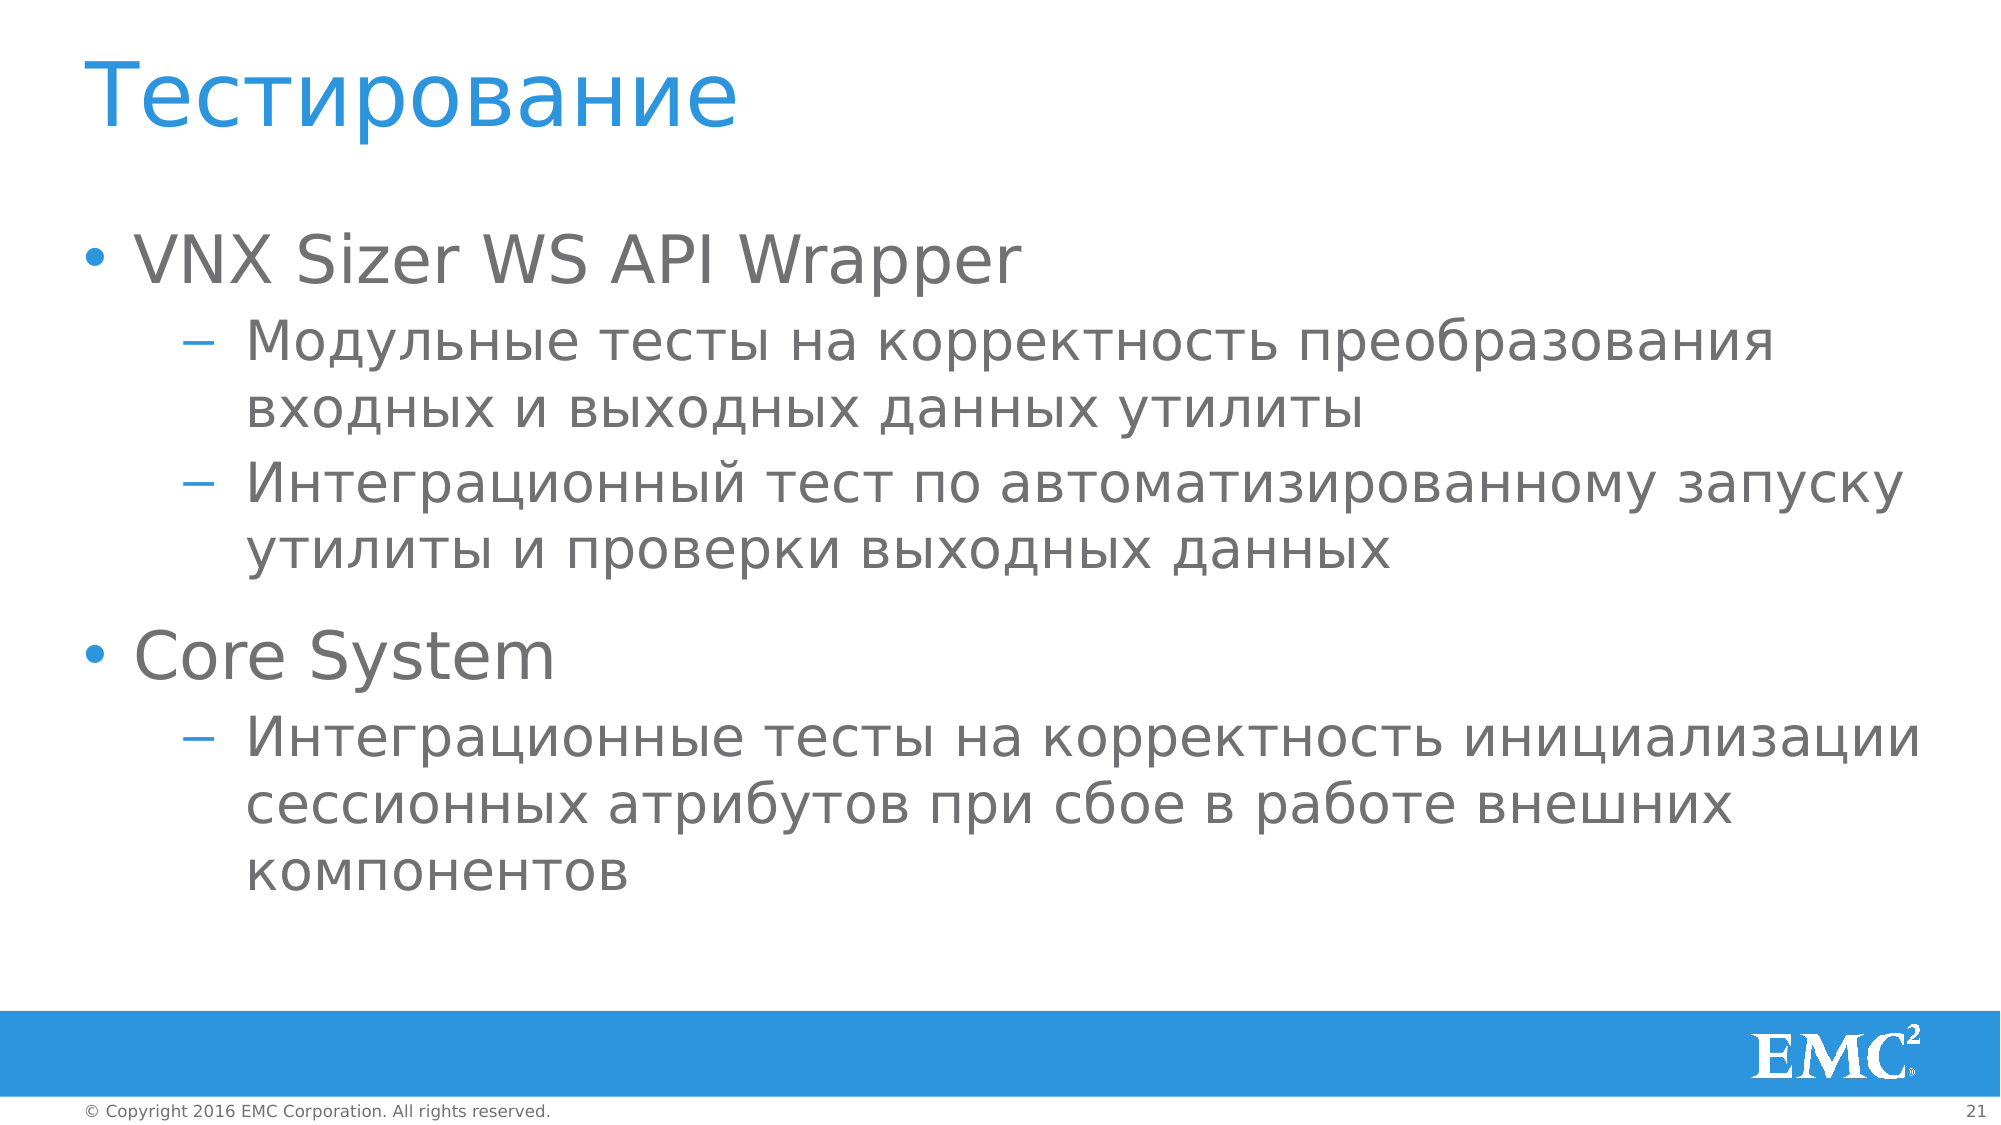

# Тестирование
VNX Sizer WS API Wrapper
Модульные тесты на корректность преобразования входных и выходных данных утилиты
Интеграционный тест по автоматизированному запуску утилиты и проверки выходных данных
Core System
Интеграционные тесты на корректность инициализации сессионных атрибутов при сбое в работе внешних компонентов